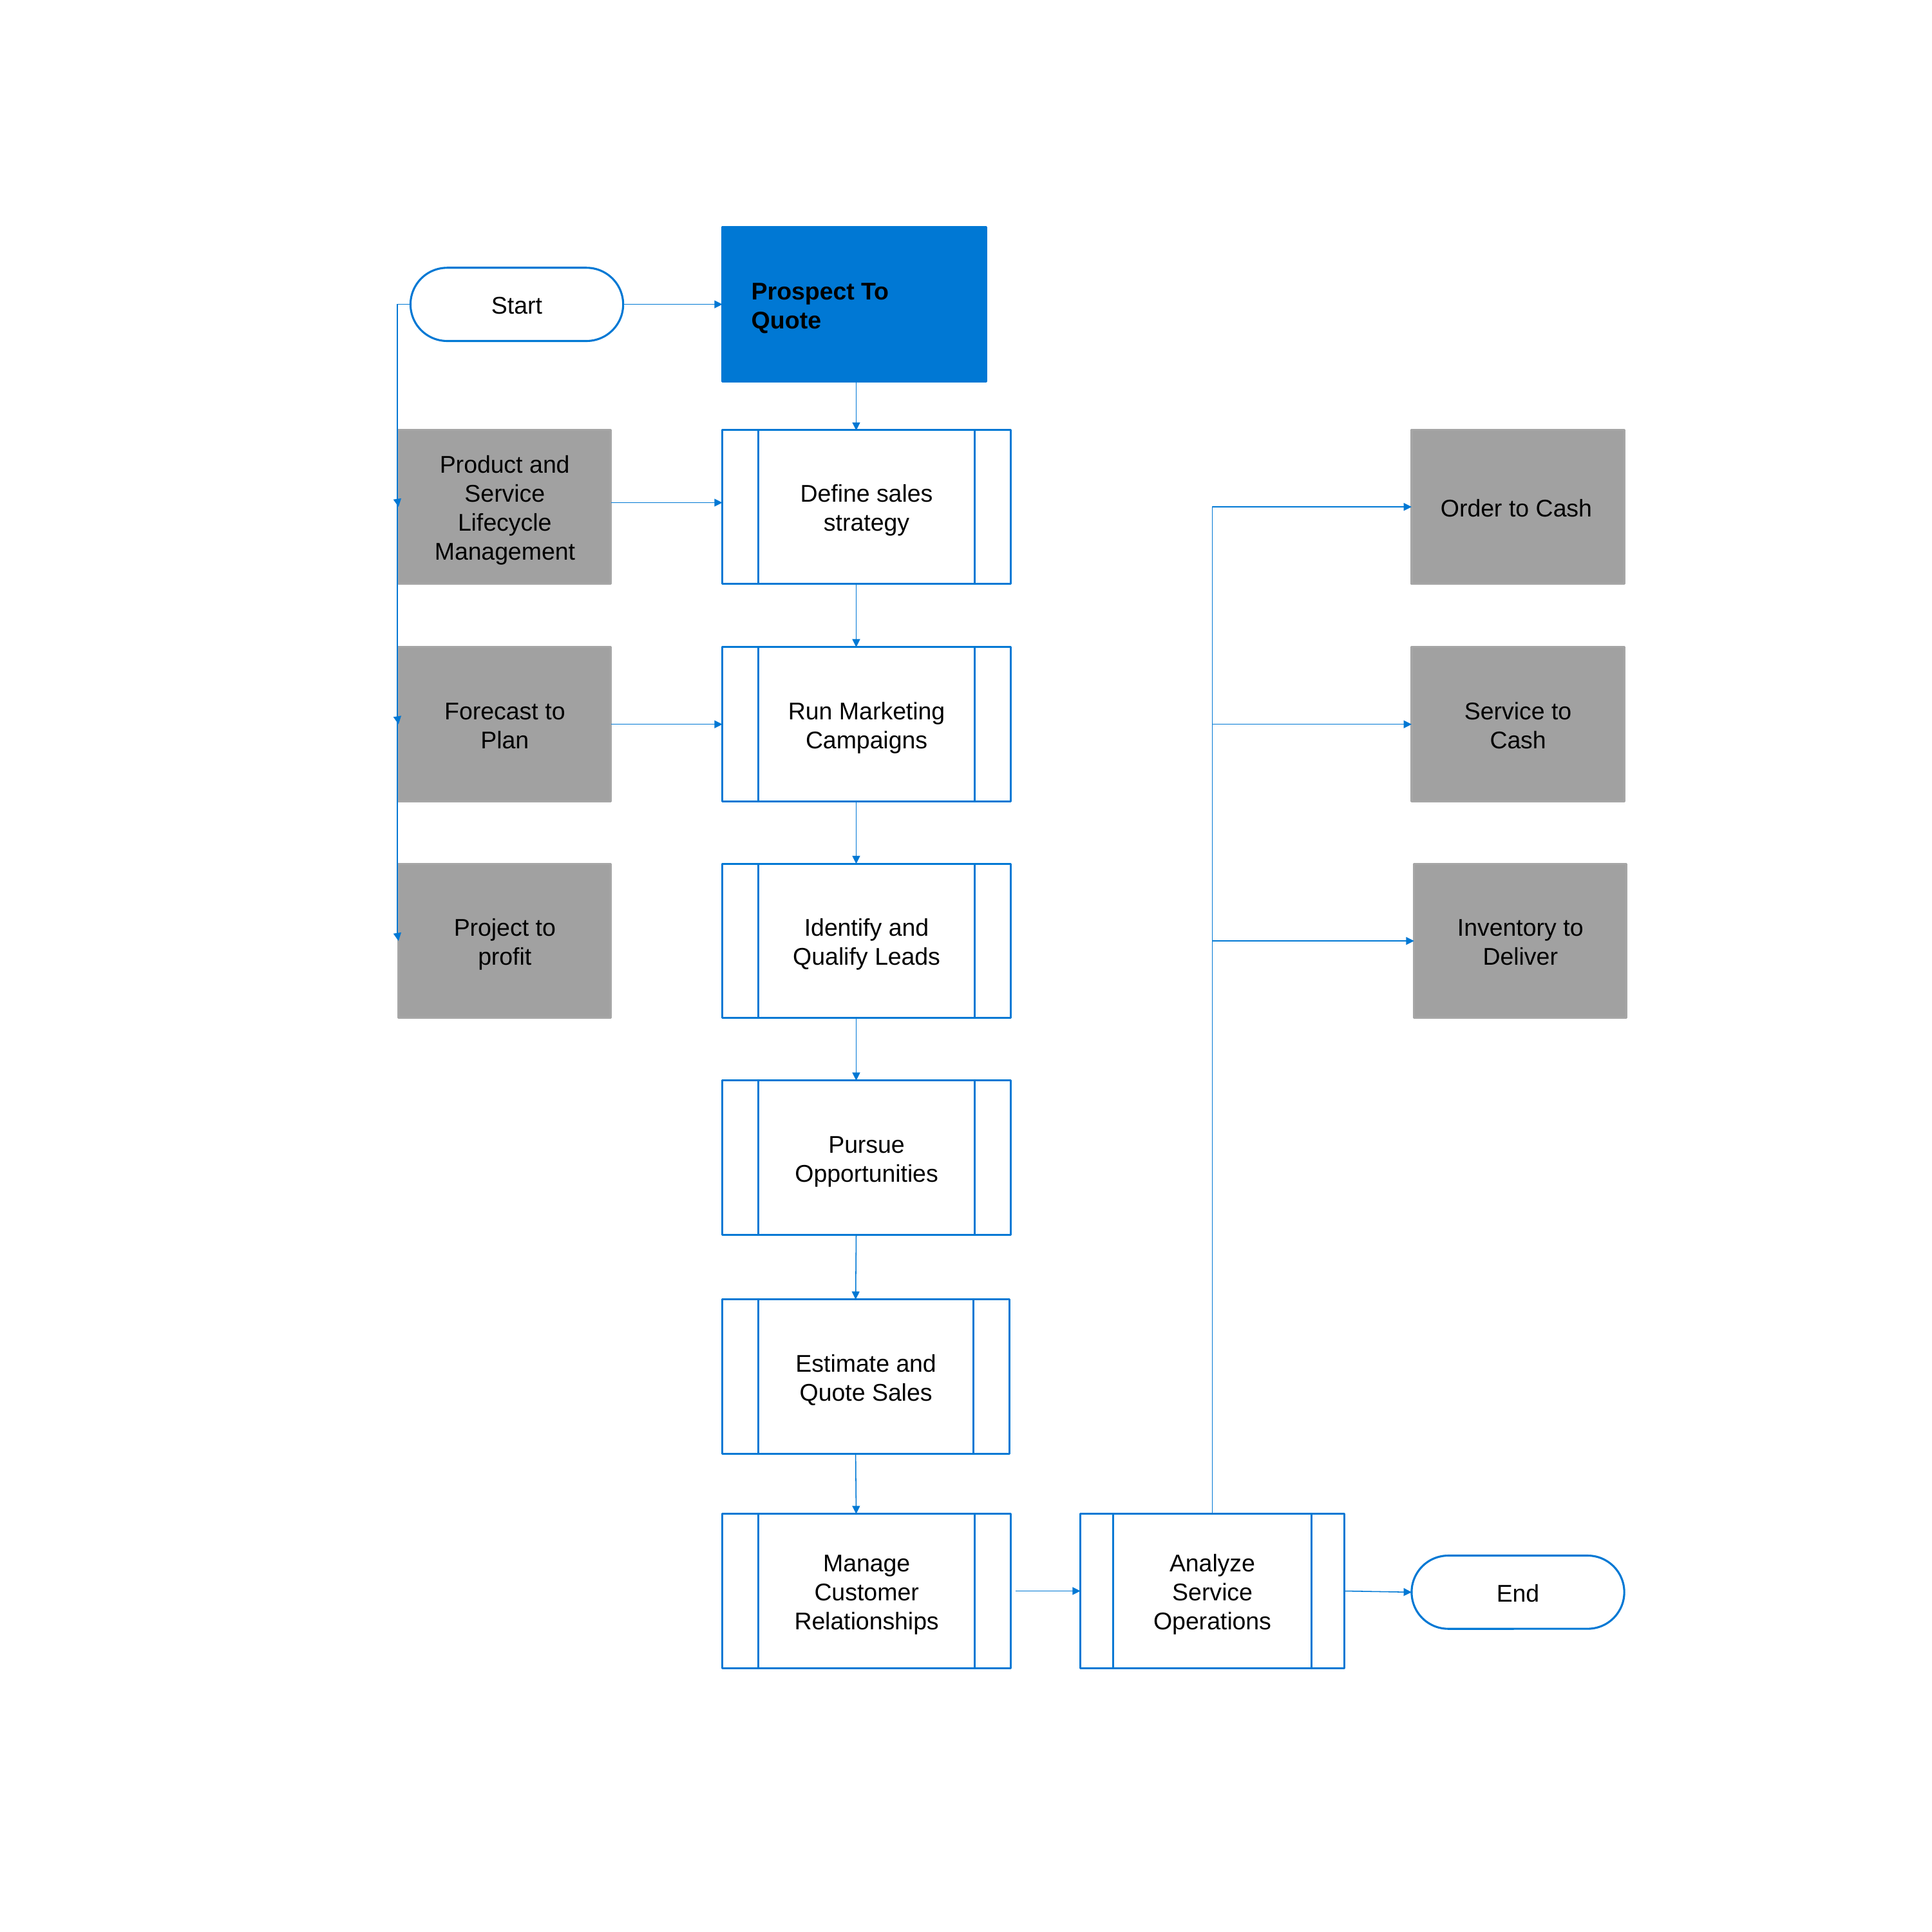

Prospect To Quote
Start
Product and Service Lifecycle Management
Define sales strategy
Order to Cash
Forecast to Plan
Run Marketing Campaigns
Service to Cash
Project to profit
Identify and Qualify Leads
Inventory to Deliver
Pursue Opportunities
Estimate and Quote Sales
Manage Customer Relationships
Analyze Service Operations
End